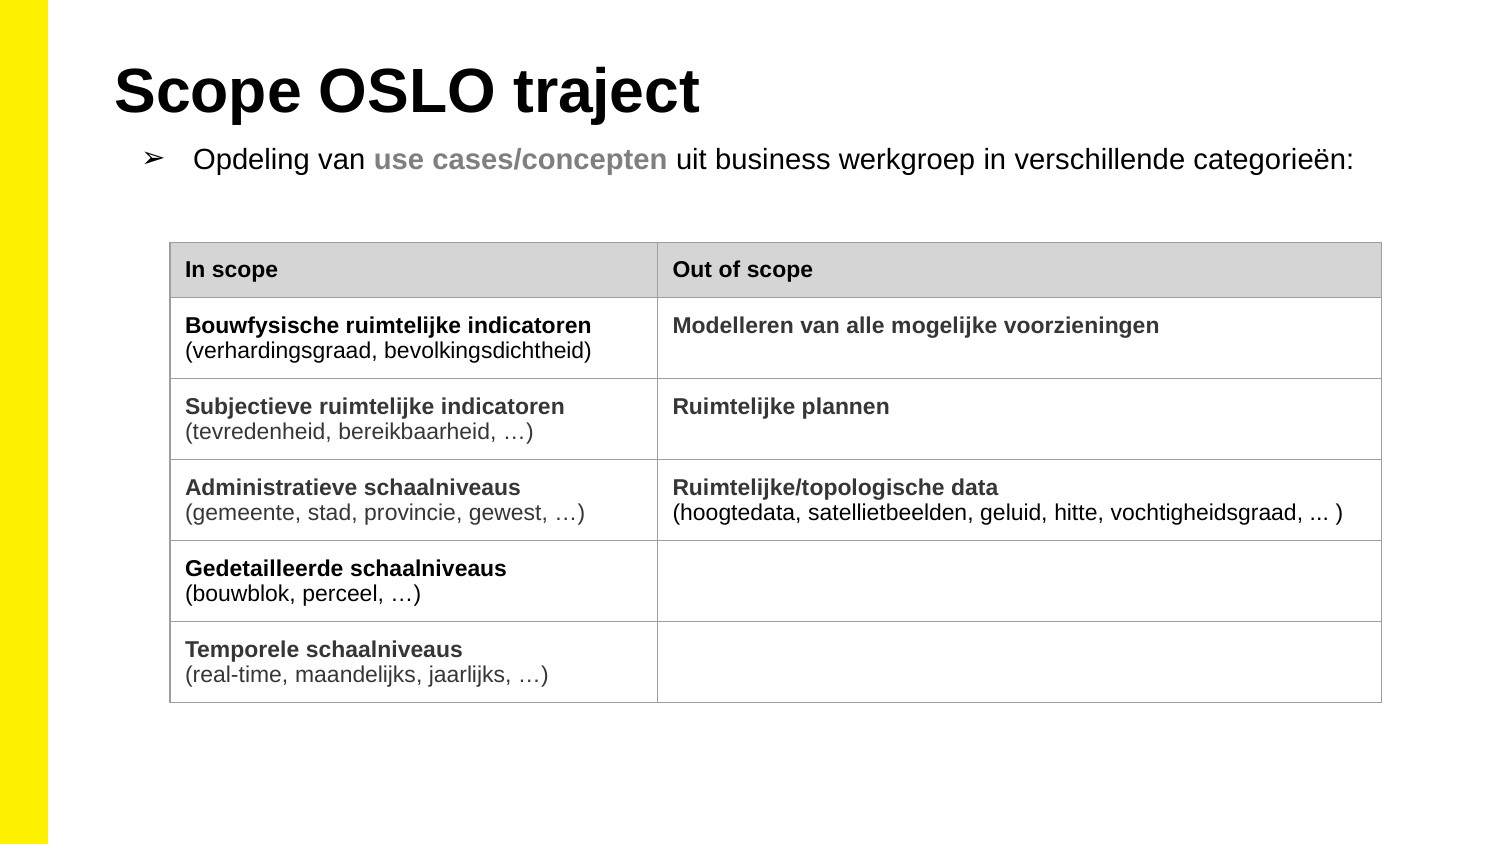

Scope OSLO traject
Opdeling van use cases/concepten uit business werkgroep in verschillende categorieën:
| In scope | Out of scope |
| --- | --- |
| Bouwfysische ruimtelijke indicatoren (verhardingsgraad, bevolkingsdichtheid) | Modelleren van alle mogelijke voorzieningen |
| Subjectieve ruimtelijke indicatoren (tevredenheid, bereikbaarheid, …) | Ruimtelijke plannen |
| Administratieve schaalniveaus (gemeente, stad, provincie, gewest, …) | Ruimtelijke/topologische data (hoogtedata, satellietbeelden, geluid, hitte, vochtigheidsgraad, ... ) |
| Gedetailleerde schaalniveaus (bouwblok, perceel, …) |  |
| Temporele schaalniveaus (real-time, maandelijks, jaarlijks, …) |  |